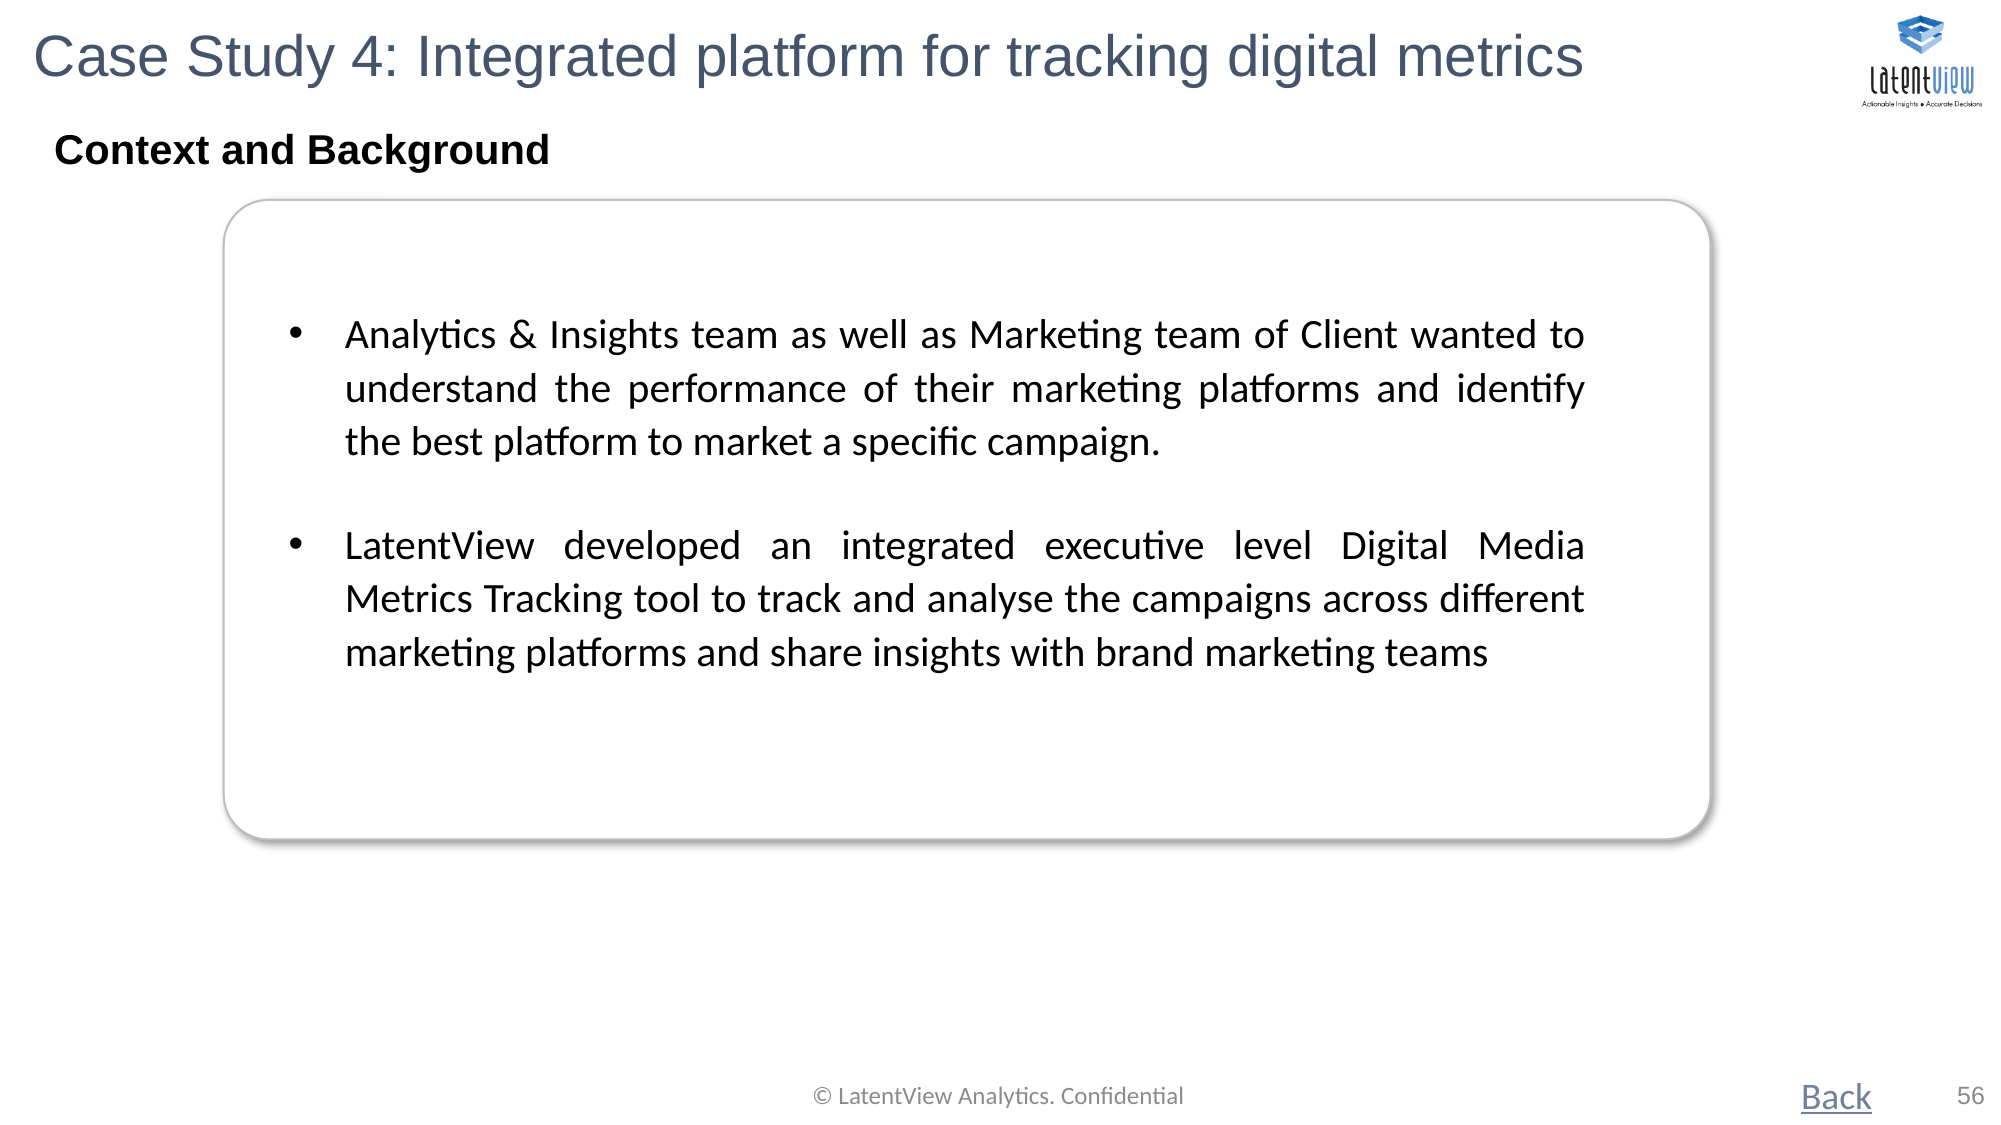

# Case Study 4: Integrated platform for tracking digital metrics
Context and Background

Analytics & Insights team as well as Marketing team of Client wanted to understand the performance of their marketing platforms and identify the best platform to market a specific campaign.
LatentView developed an integrated executive level Digital Media Metrics Tracking tool to track and analyse the campaigns across different marketing platforms and share insights with brand marketing teams
Back
© LatentView Analytics. Confidential
56